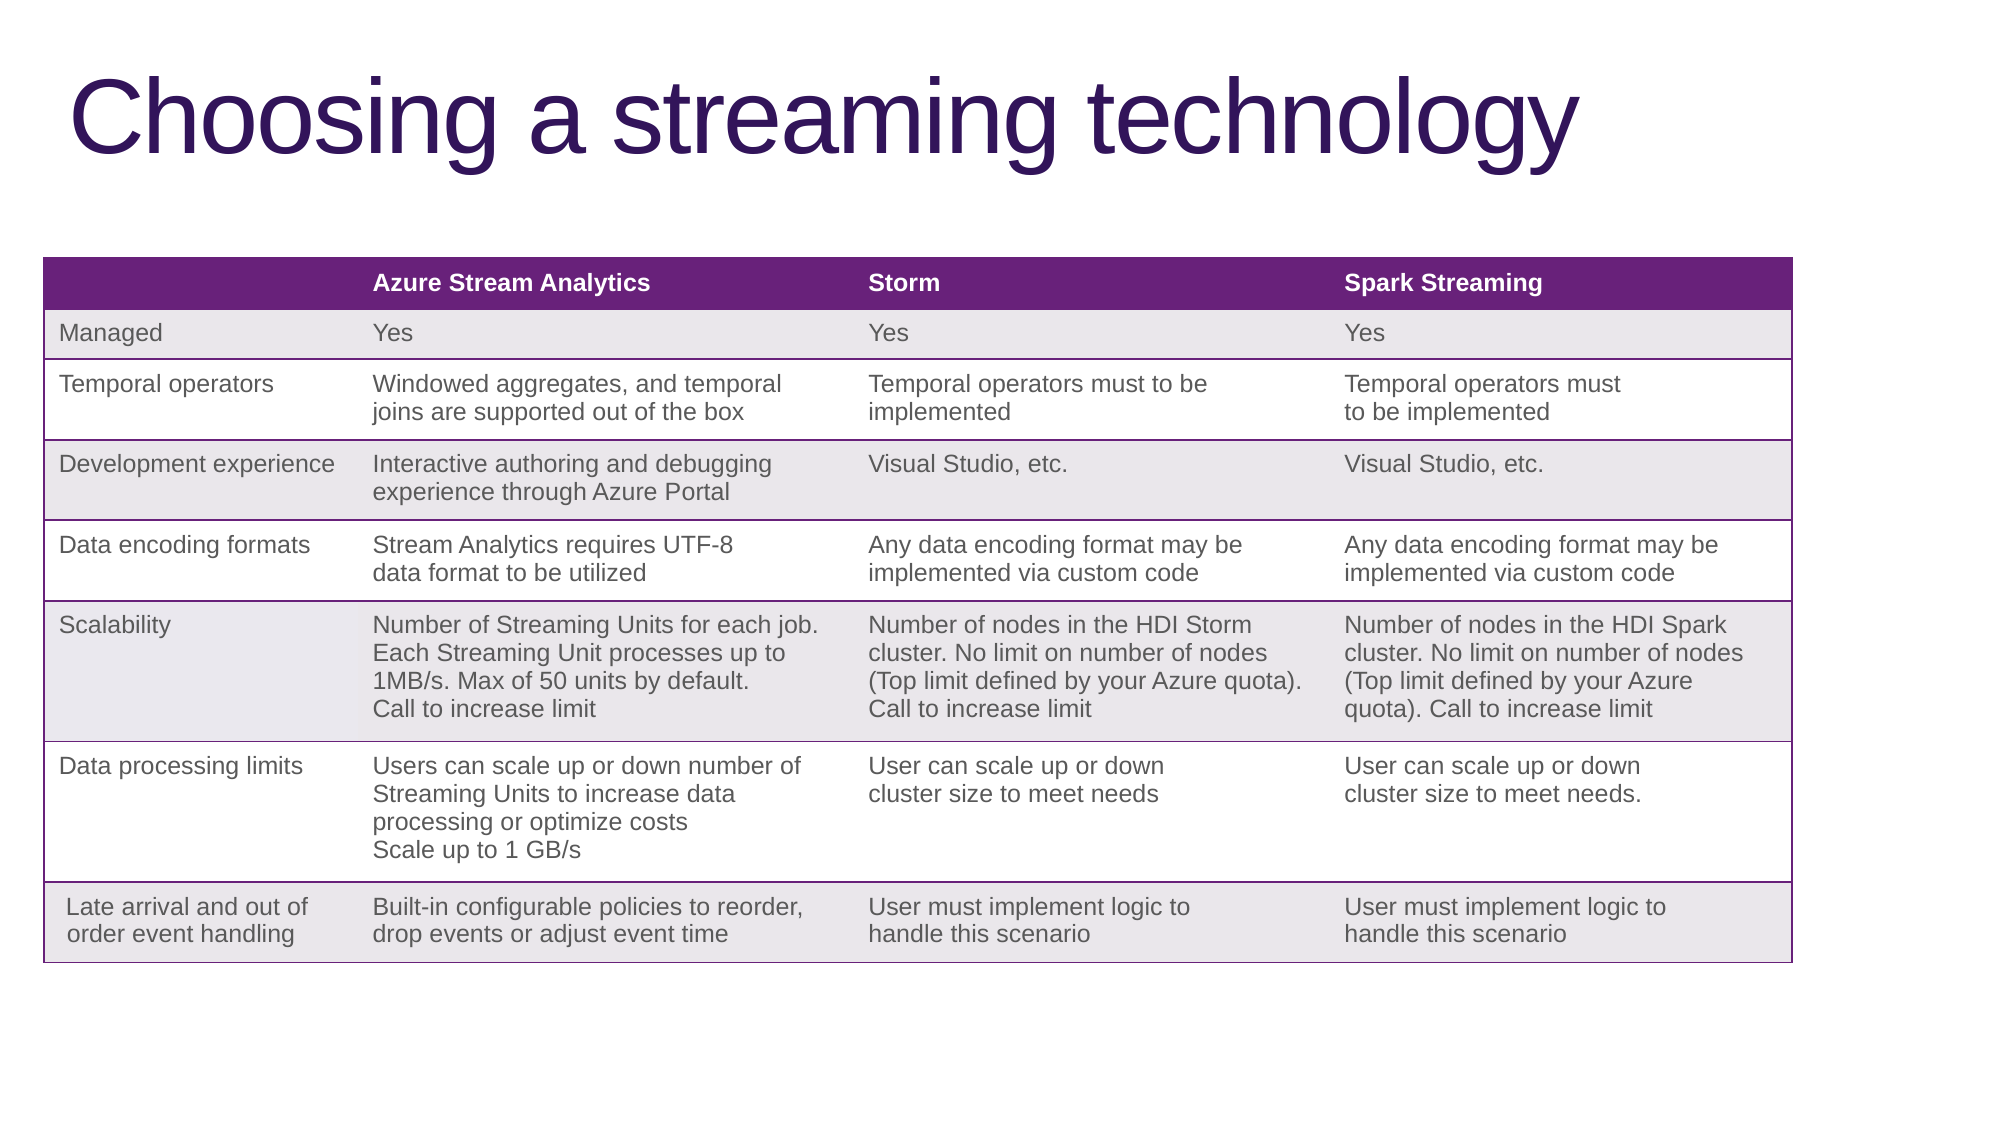

# Choosing a streaming technology
|  | Azure Stream Analytics | Storm | Spark Streaming |
| --- | --- | --- | --- |
| Managed | Yes | Yes | Yes |
| Temporal operators | Windowed aggregates, and temporal joins are supported out of the box | Temporal operators must to be implemented | Temporal operators must to be implemented |
| Development experience | Interactive authoring and debugging experience through Azure Portal | Visual Studio, etc. | Visual Studio, etc. |
| Data encoding formats | Stream Analytics requires UTF-8 data format to be utilized | Any data encoding format may be implemented via custom code | Any data encoding format may be implemented via custom code |
| Scalability | Number of Streaming Units for each job. Each Streaming Unit processes up to 1MB/s. Max of 50 units by default. Call to increase limit | Number of nodes in the HDI Storm cluster. No limit on number of nodes (Top limit defined by your Azure quota). Call to increase limit | Number of nodes in the HDI Spark cluster. No limit on number of nodes (Top limit defined by your Azure quota). Call to increase limit |
| Data processing limits | Users can scale up or down number of Streaming Units to increase data processing or optimize costs Scale up to 1 GB/s | User can scale up or down cluster size to meet needs | User can scale up or down cluster size to meet needs. |
| Late arrival and out of order event handling | Built-in configurable policies to reorder, drop events or adjust event time | User must implement logic to handle this scenario | User must implement logic to handle this scenario |